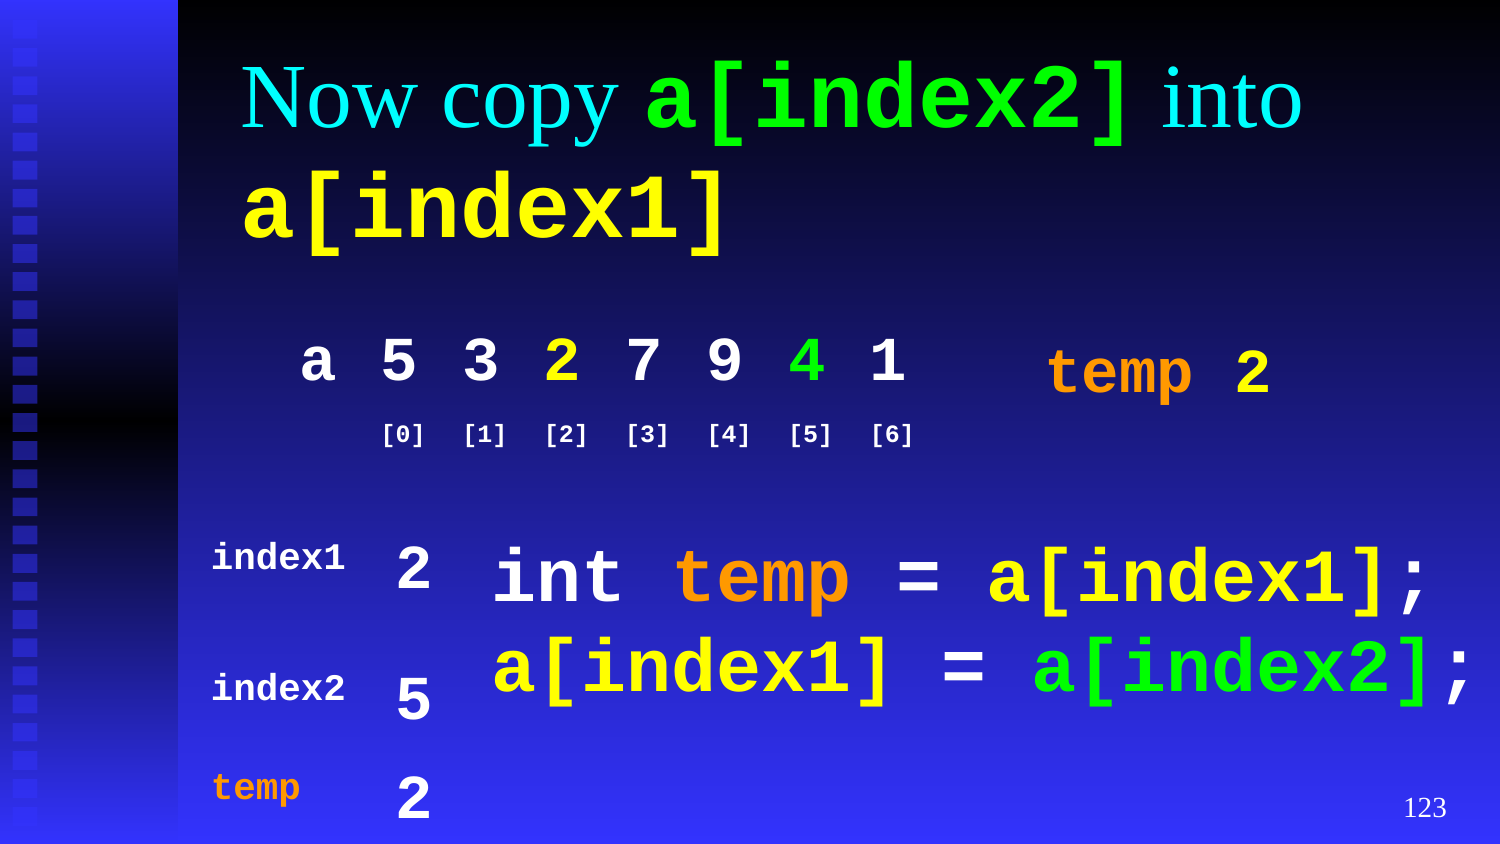

# Now copy a[index2] into a[index1]
a
5
3
2
7
9
4
1
2
temp
[0]
[1]
[2]
[3]
[4]
[5]
[6]
index1
2
int temp = a[index1];
a[index1] = a[index2];

index2
5
temp
2
123